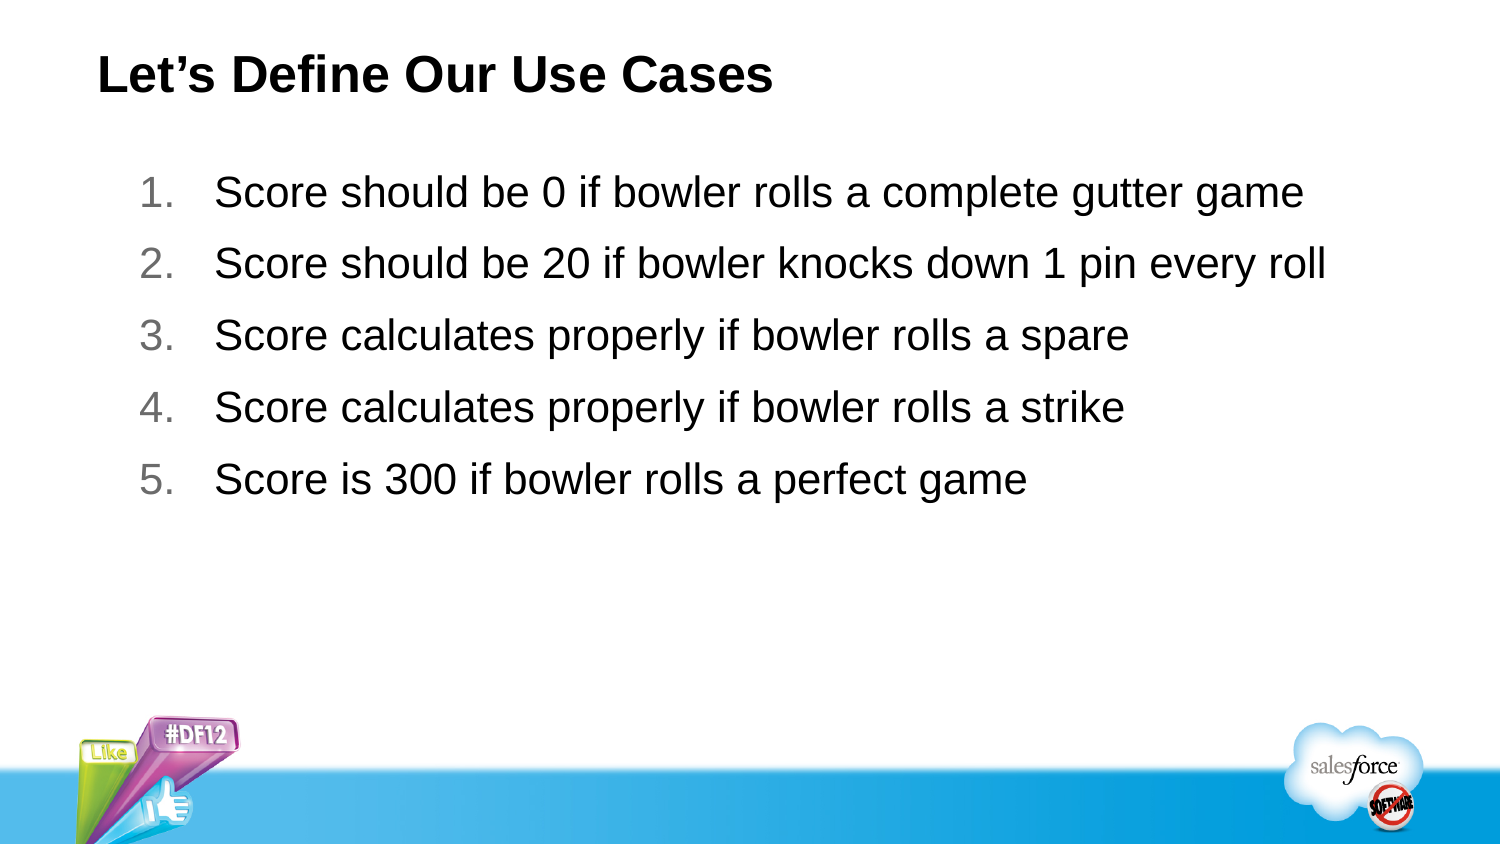

# Let’s Define Our Use Cases
Score should be 0 if bowler rolls a complete gutter game
Score should be 20 if bowler knocks down 1 pin every roll
Score calculates properly if bowler rolls a spare
Score calculates properly if bowler rolls a strike
Score is 300 if bowler rolls a perfect game